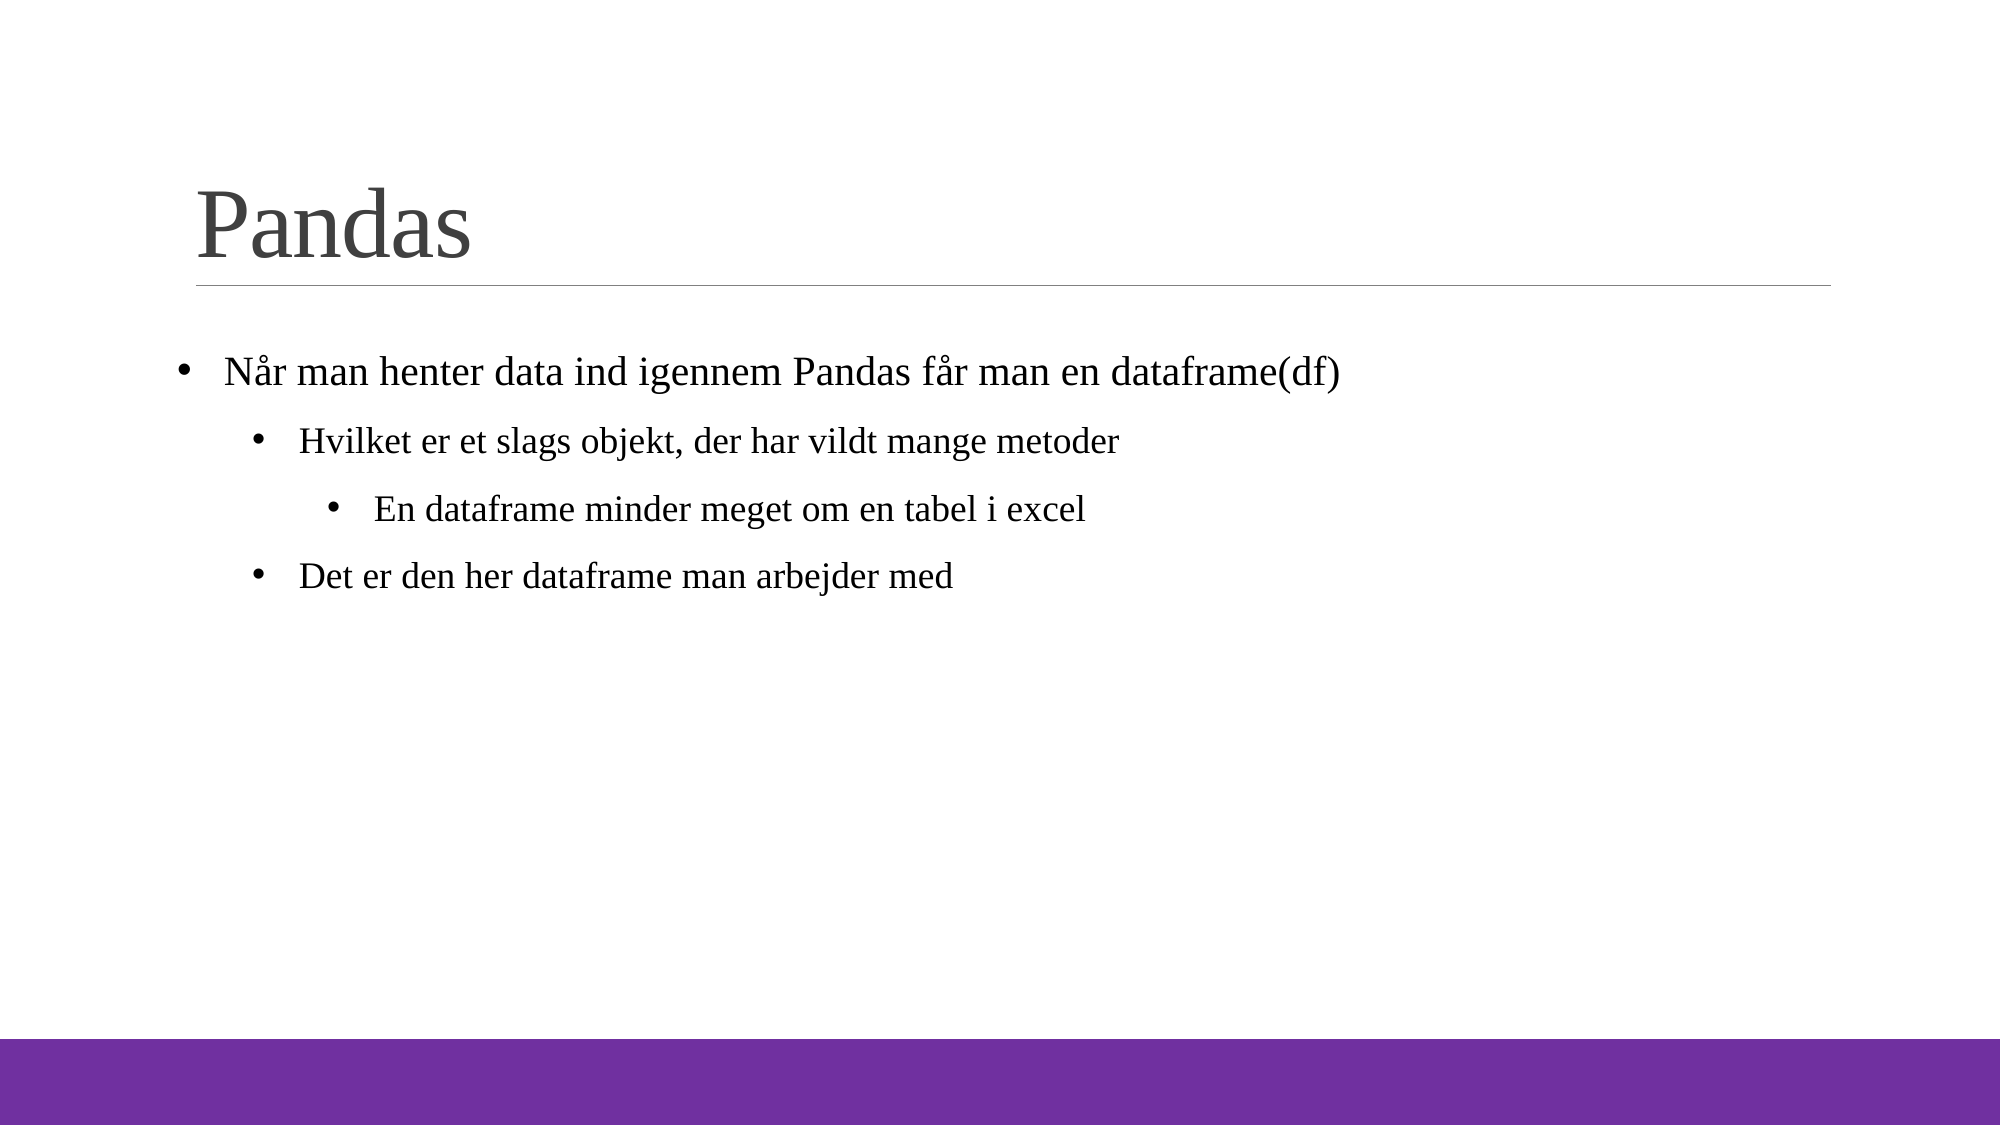

# Pandas
Når man henter data ind igennem Pandas får man en dataframe(df)
Hvilket er et slags objekt, der har vildt mange metoder
En dataframe minder meget om en tabel i excel
Det er den her dataframe man arbejder med